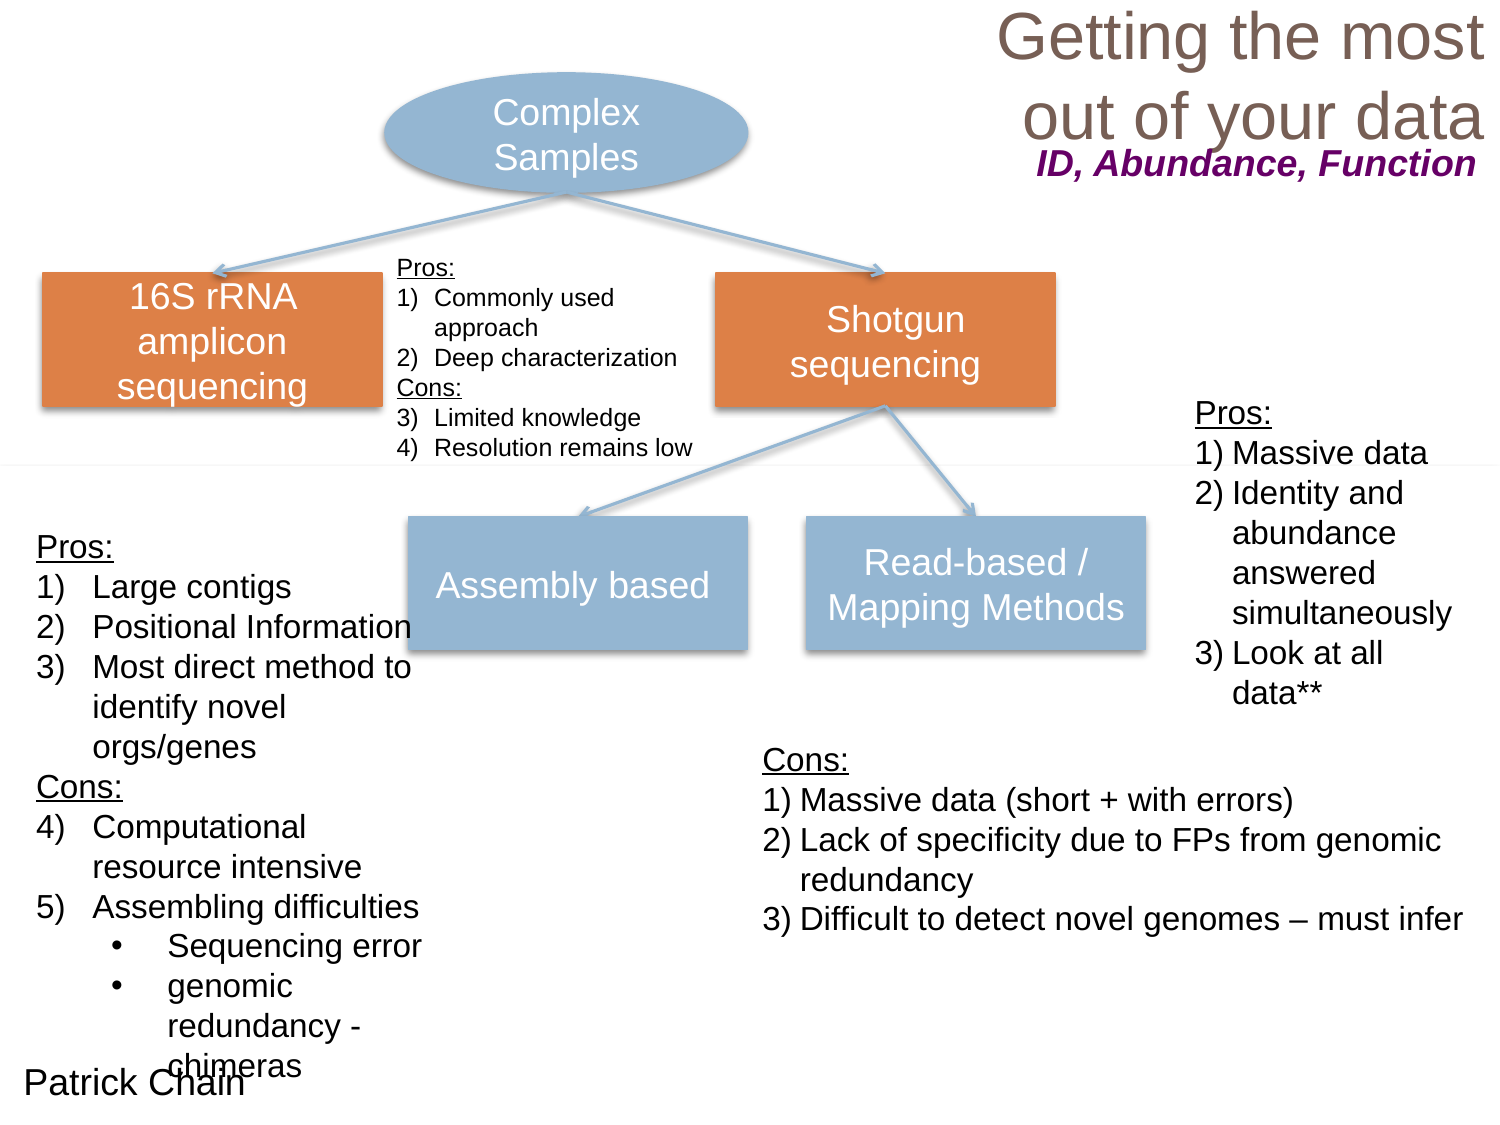

Getting the most out of your data
Complex Samples
ID, Abundance, Function
Pros:
Commonly used approach
Deep characterization
Cons:
Limited knowledge
Resolution remains low
16S rRNA amplicon sequencing
  Shotgun sequencing
Pros:
Massive data
Identity and abundance answered simultaneously
Look at all data**

Assembly based
Read-based / Mapping Methods
Pros:
Large contigs
Positional Information
Most direct method to identify novel orgs/genes
Cons:
Computational resource intensive
Assembling difficulties
Sequencing error
genomic redundancy - chimeras
Cons:
Massive data (short + with errors)
Lack of specificity due to FPs from genomic redundancy
Difficult to detect novel genomes – must infer

Cons:
Massive data (short + with errors)
Lack of specificity due to FPs from genomic redundancy
Difficult to detect novel genomes – must infer
Patrick Chain